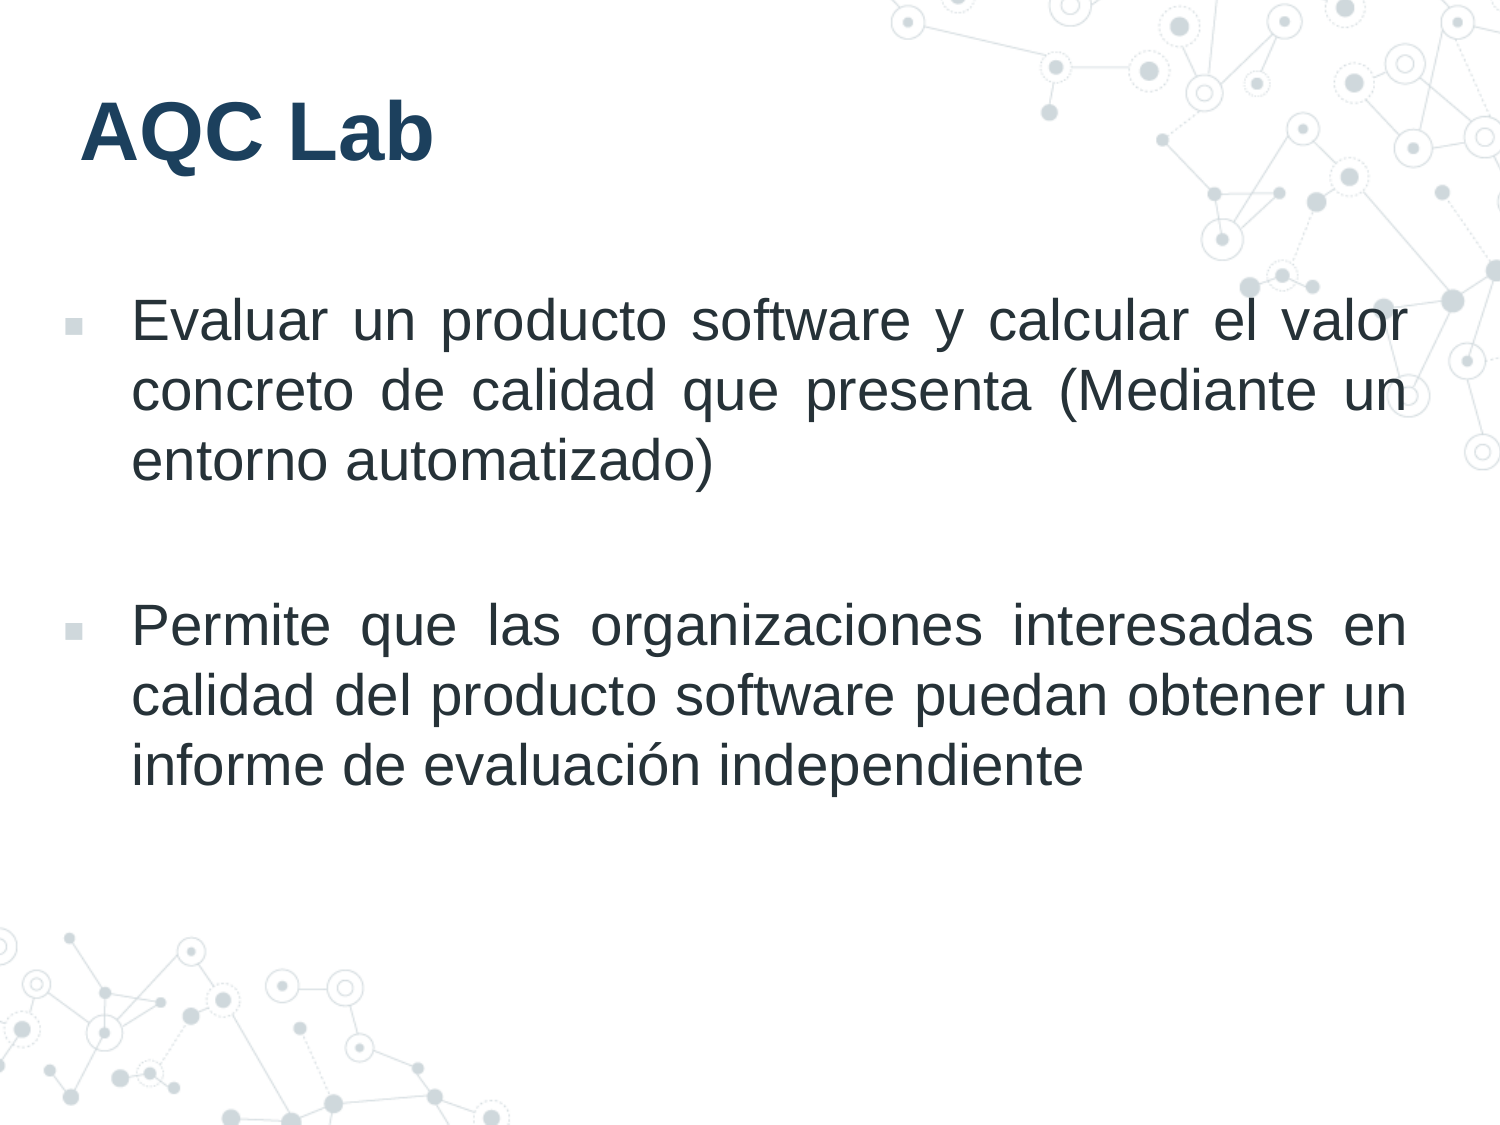

# AQC Lab
Evaluar un producto software y calcular el valor concreto de calidad que presenta (Mediante un entorno automatizado)

Permite que las organizaciones interesadas en calidad del producto software puedan obtener un informe de evaluación independiente